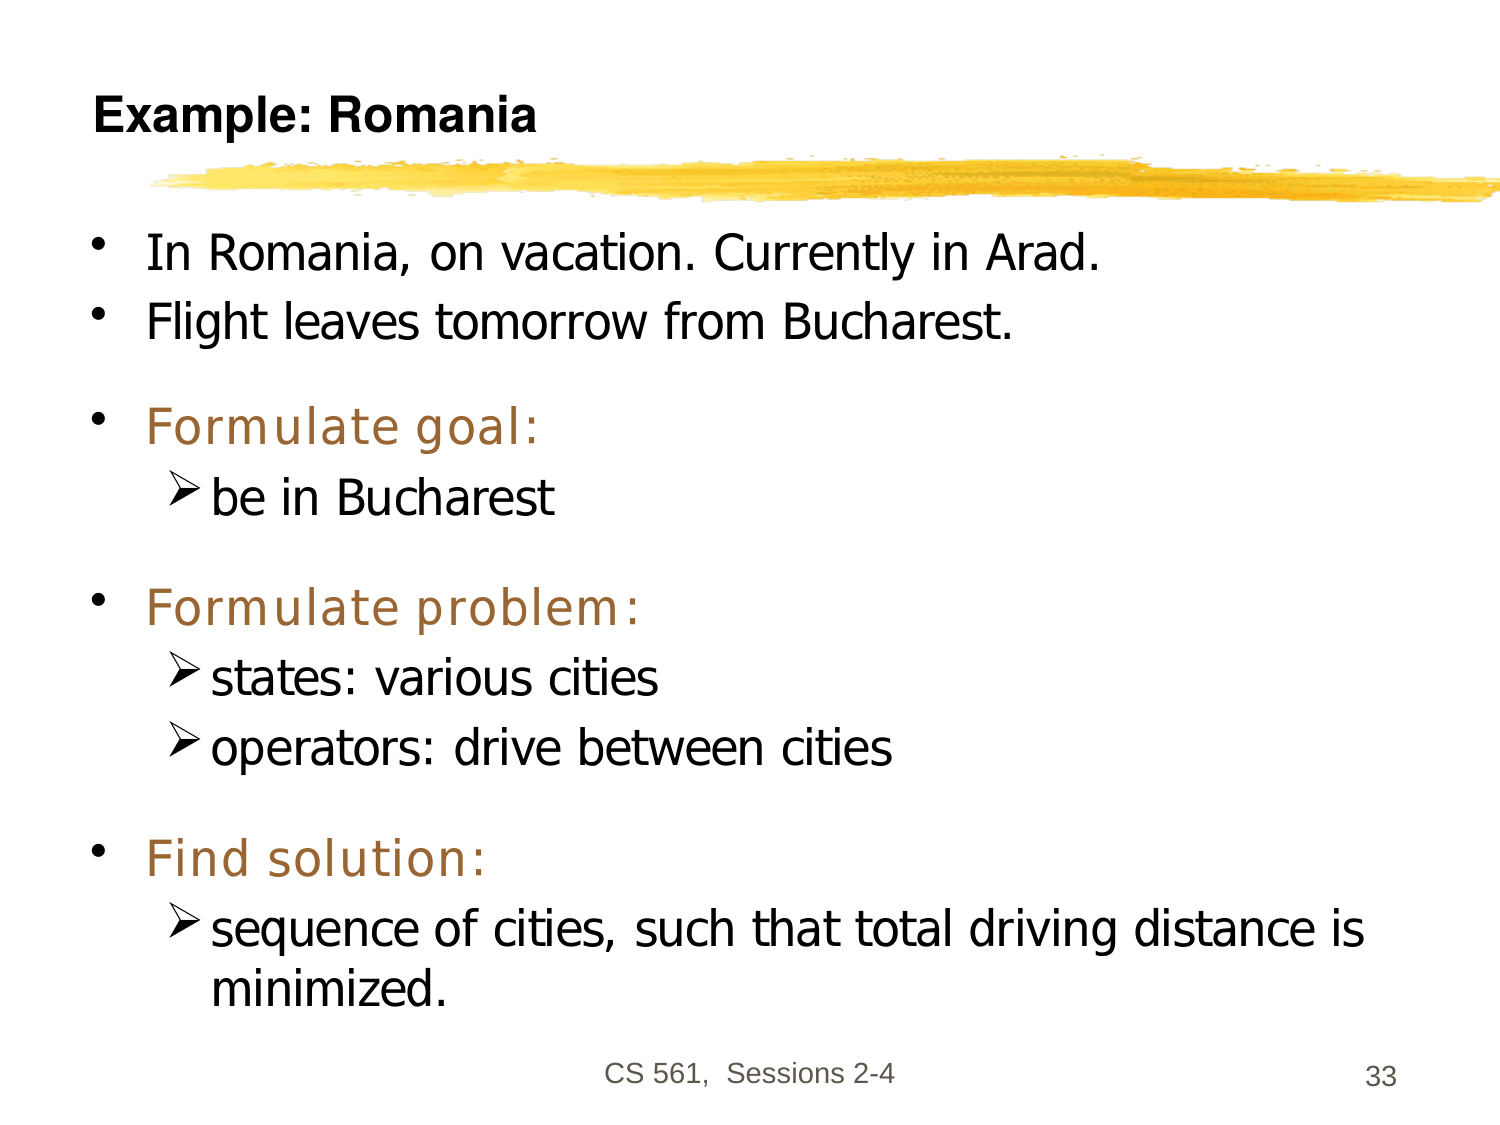

# Example: Romania
In Romania, on vacation. Currently in Arad.
Flight leaves tomorrow from Bucharest.

Formulate goal:
be in Bucharest

Formulate problem:
states: various cities
operators: drive between cities

Find solution:
sequence of cities, such that total driving distance is minimized.
CS 561,  Sessions 2-4
33